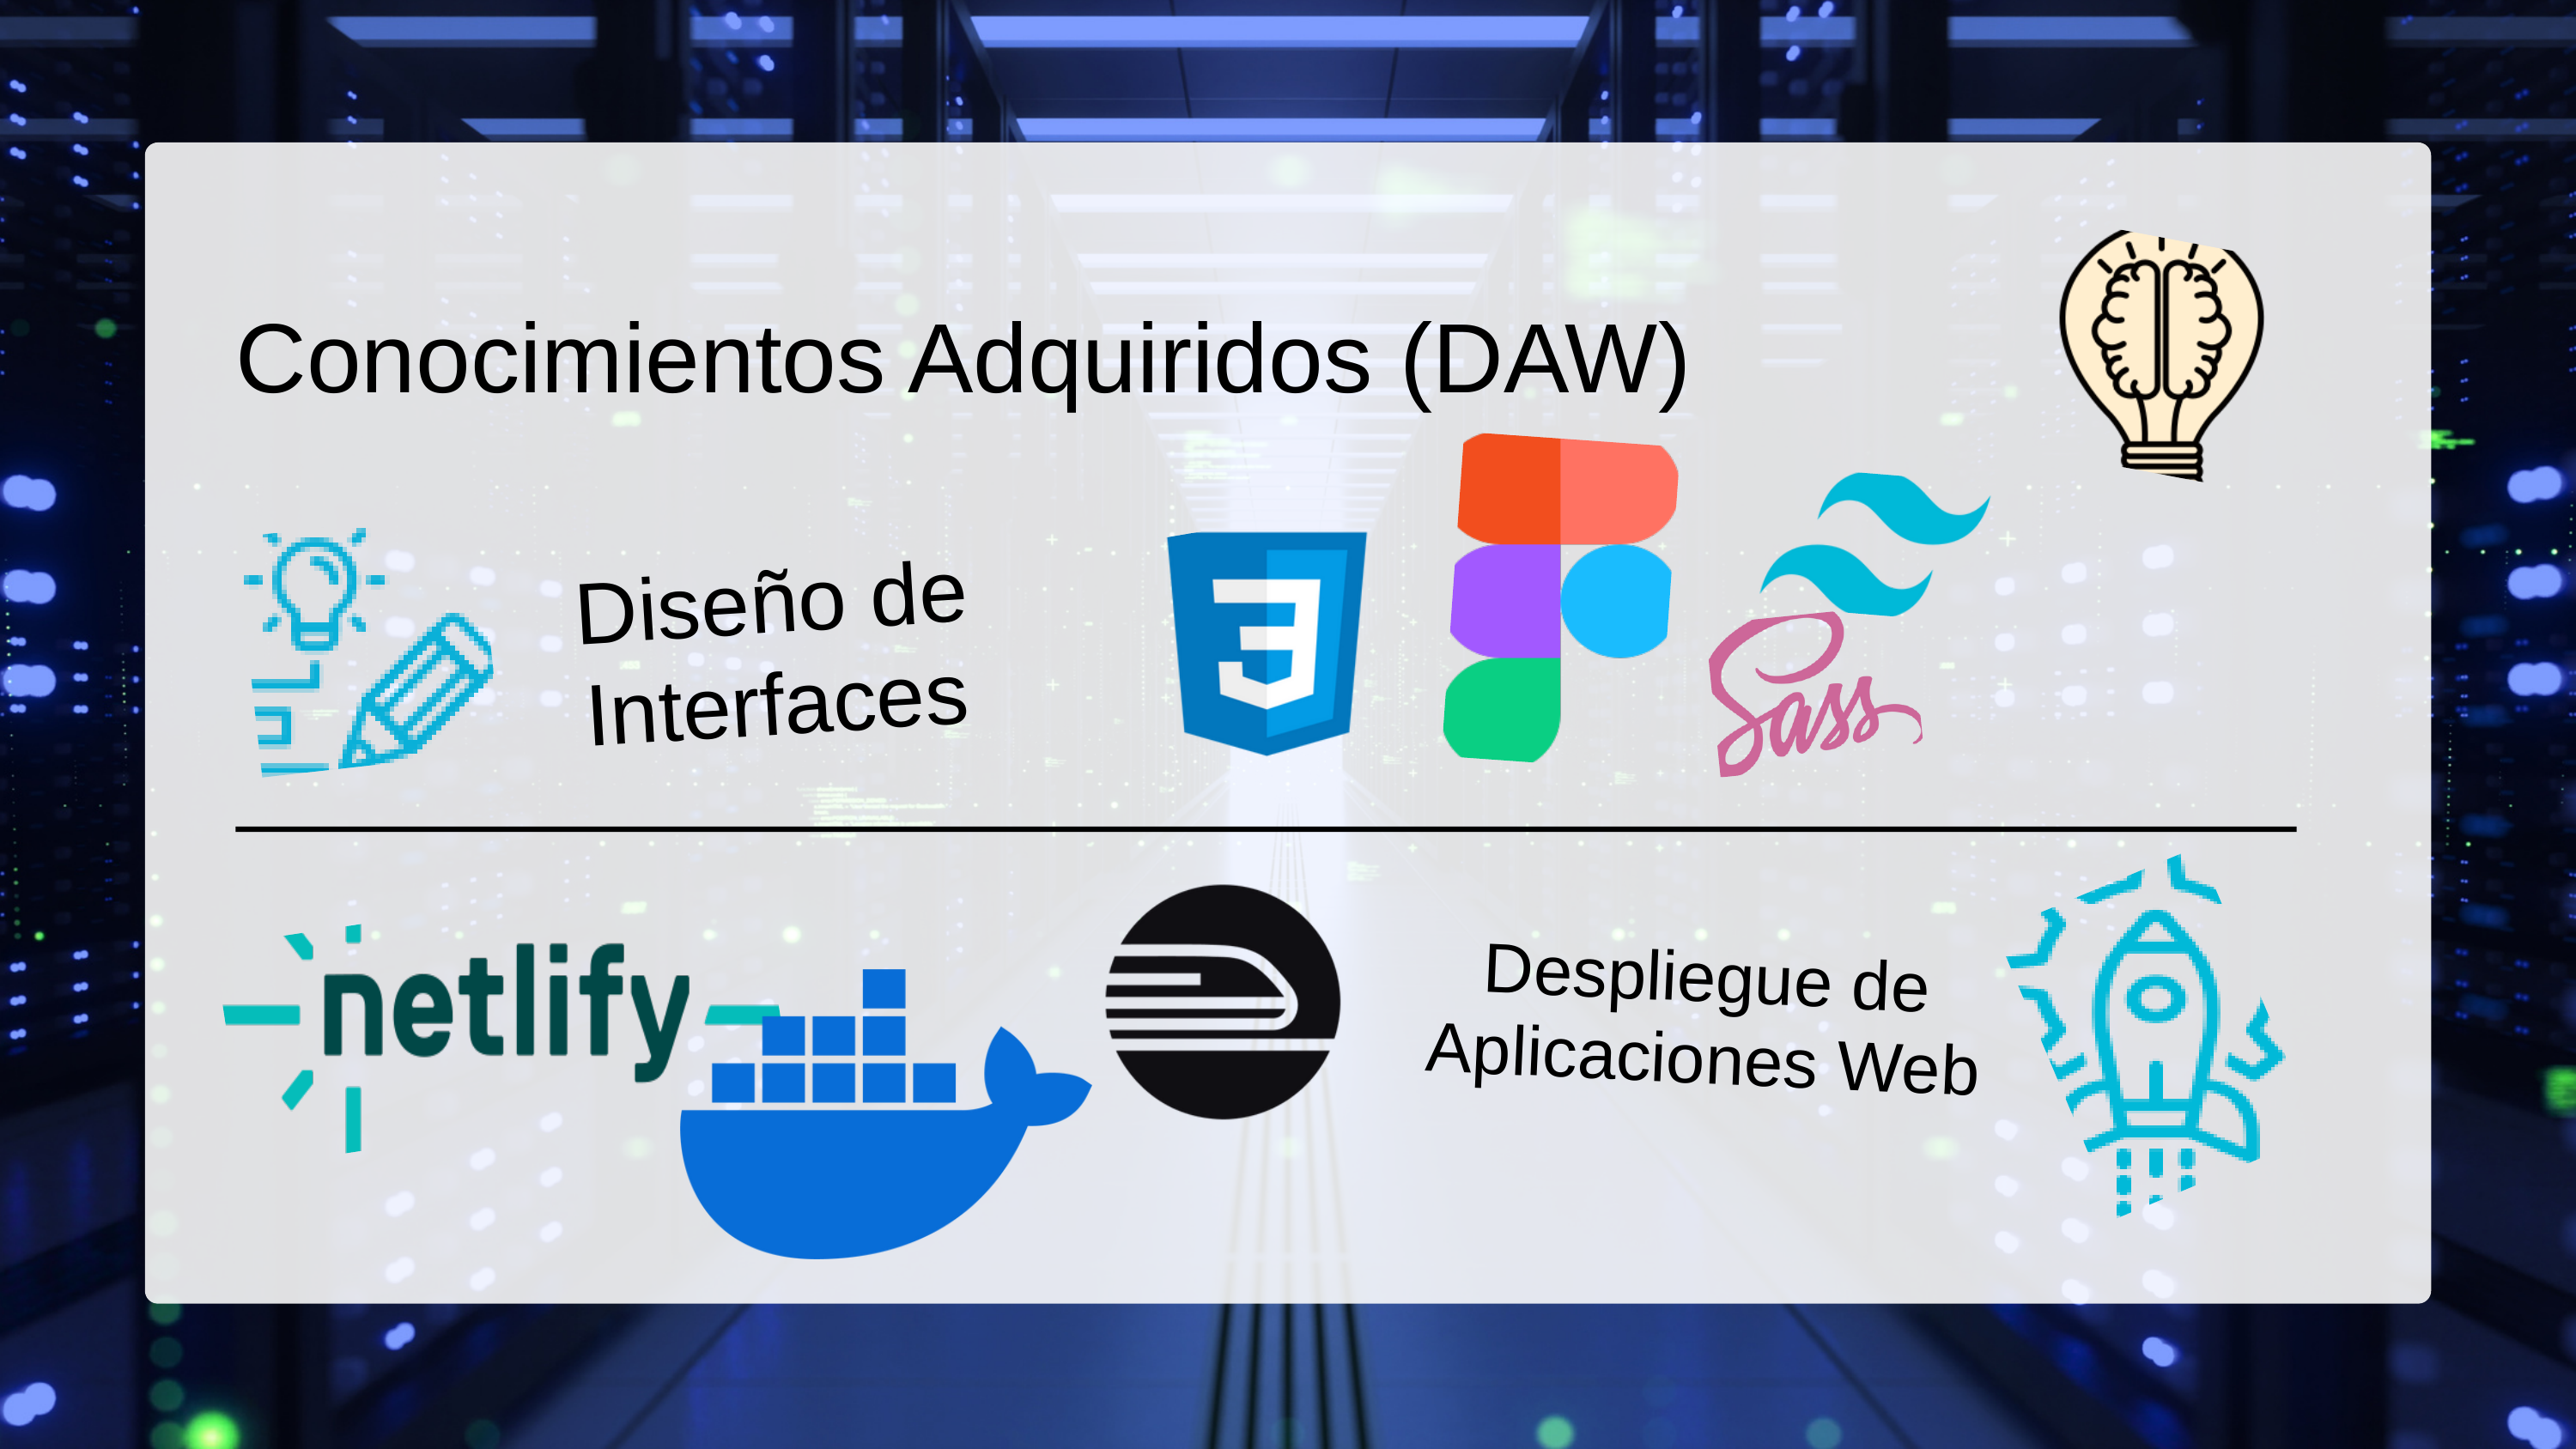

Conocimientos Adquiridos (DAW)

Diseño de Interfaces

Despliegue de Aplicaciones Web